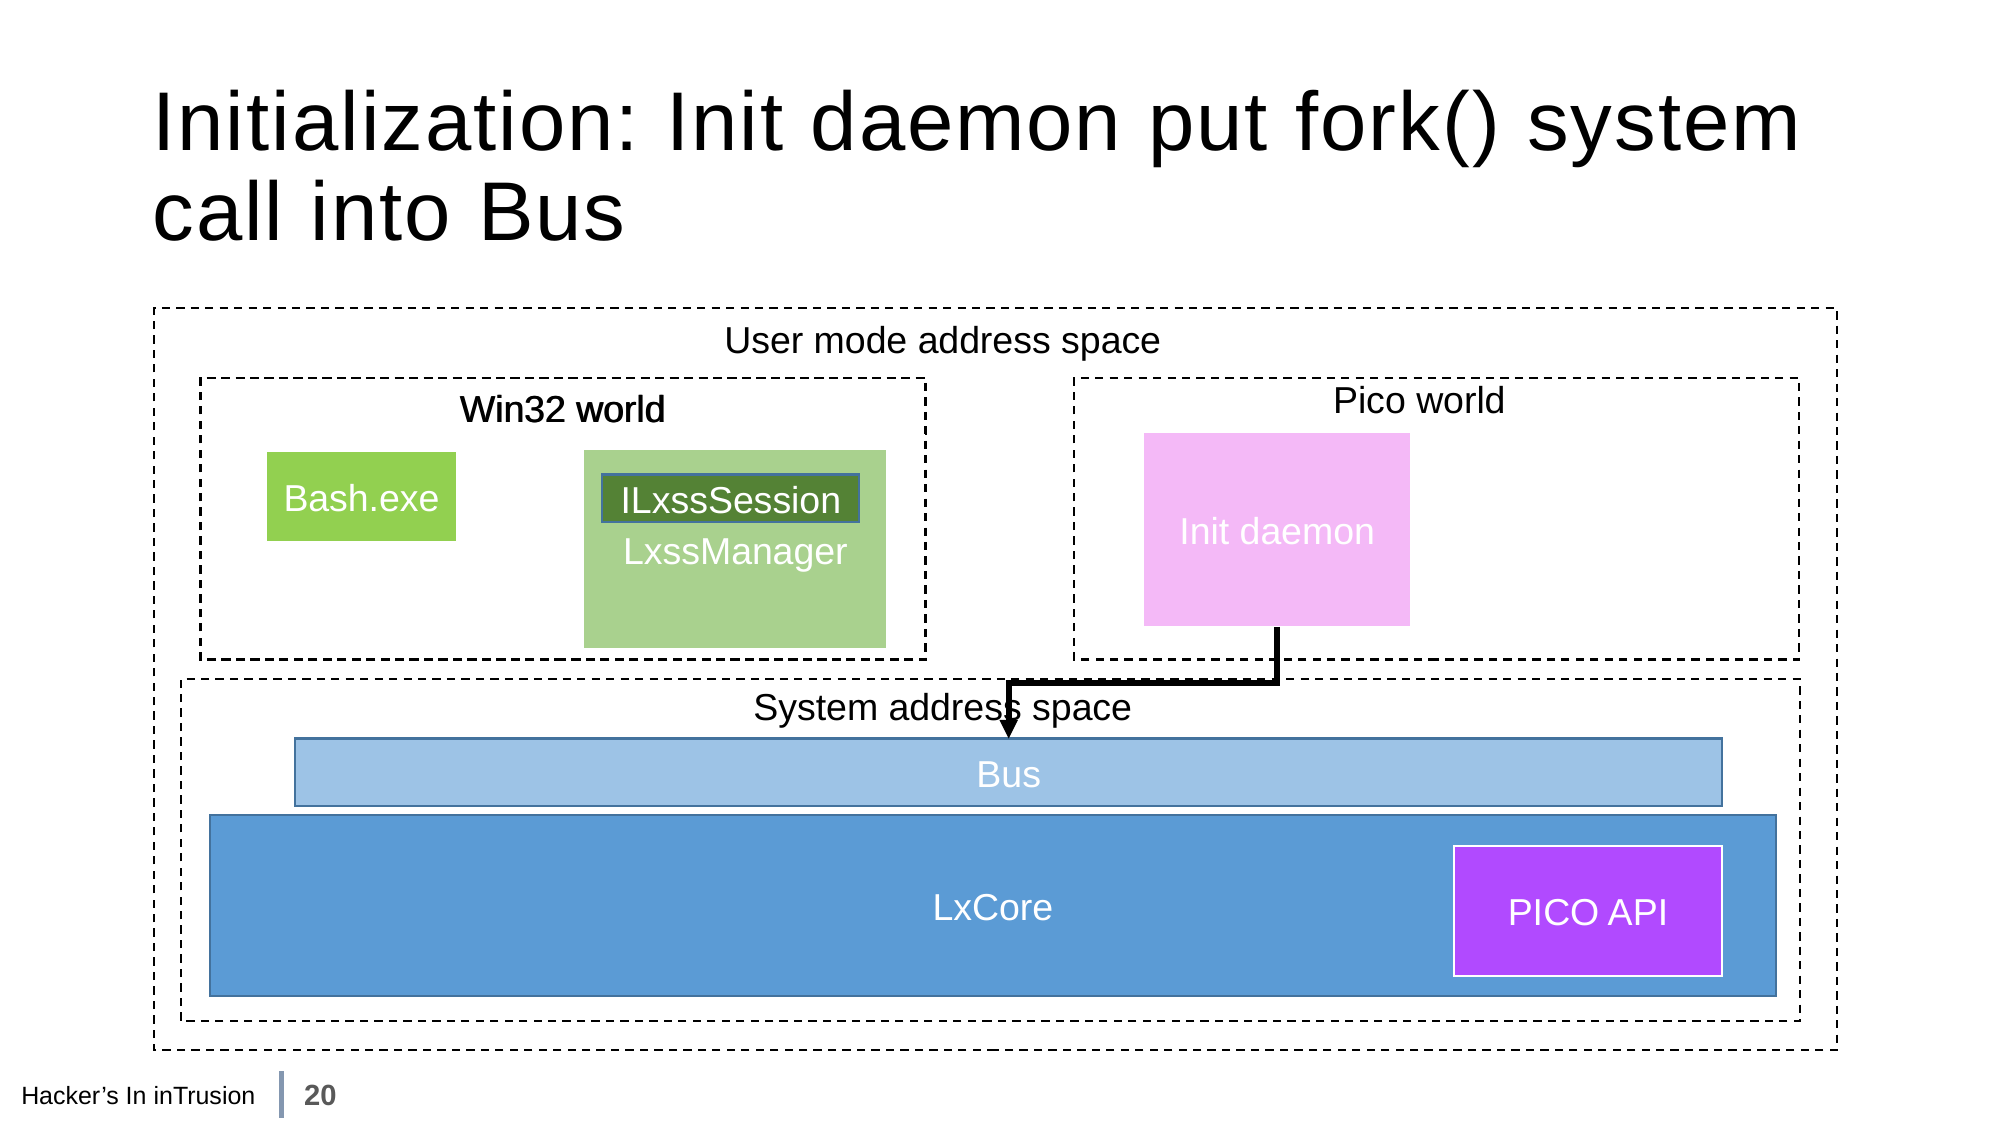

# Initialization: Init daemon put fork() system call into Bus

User mode address space
Pico world
Win32 world
Win32 world

Init daemon
LxssManager
Bash.exe
Bash.exe
ILxssSession
System address space

Bus
LxCore
PICO API